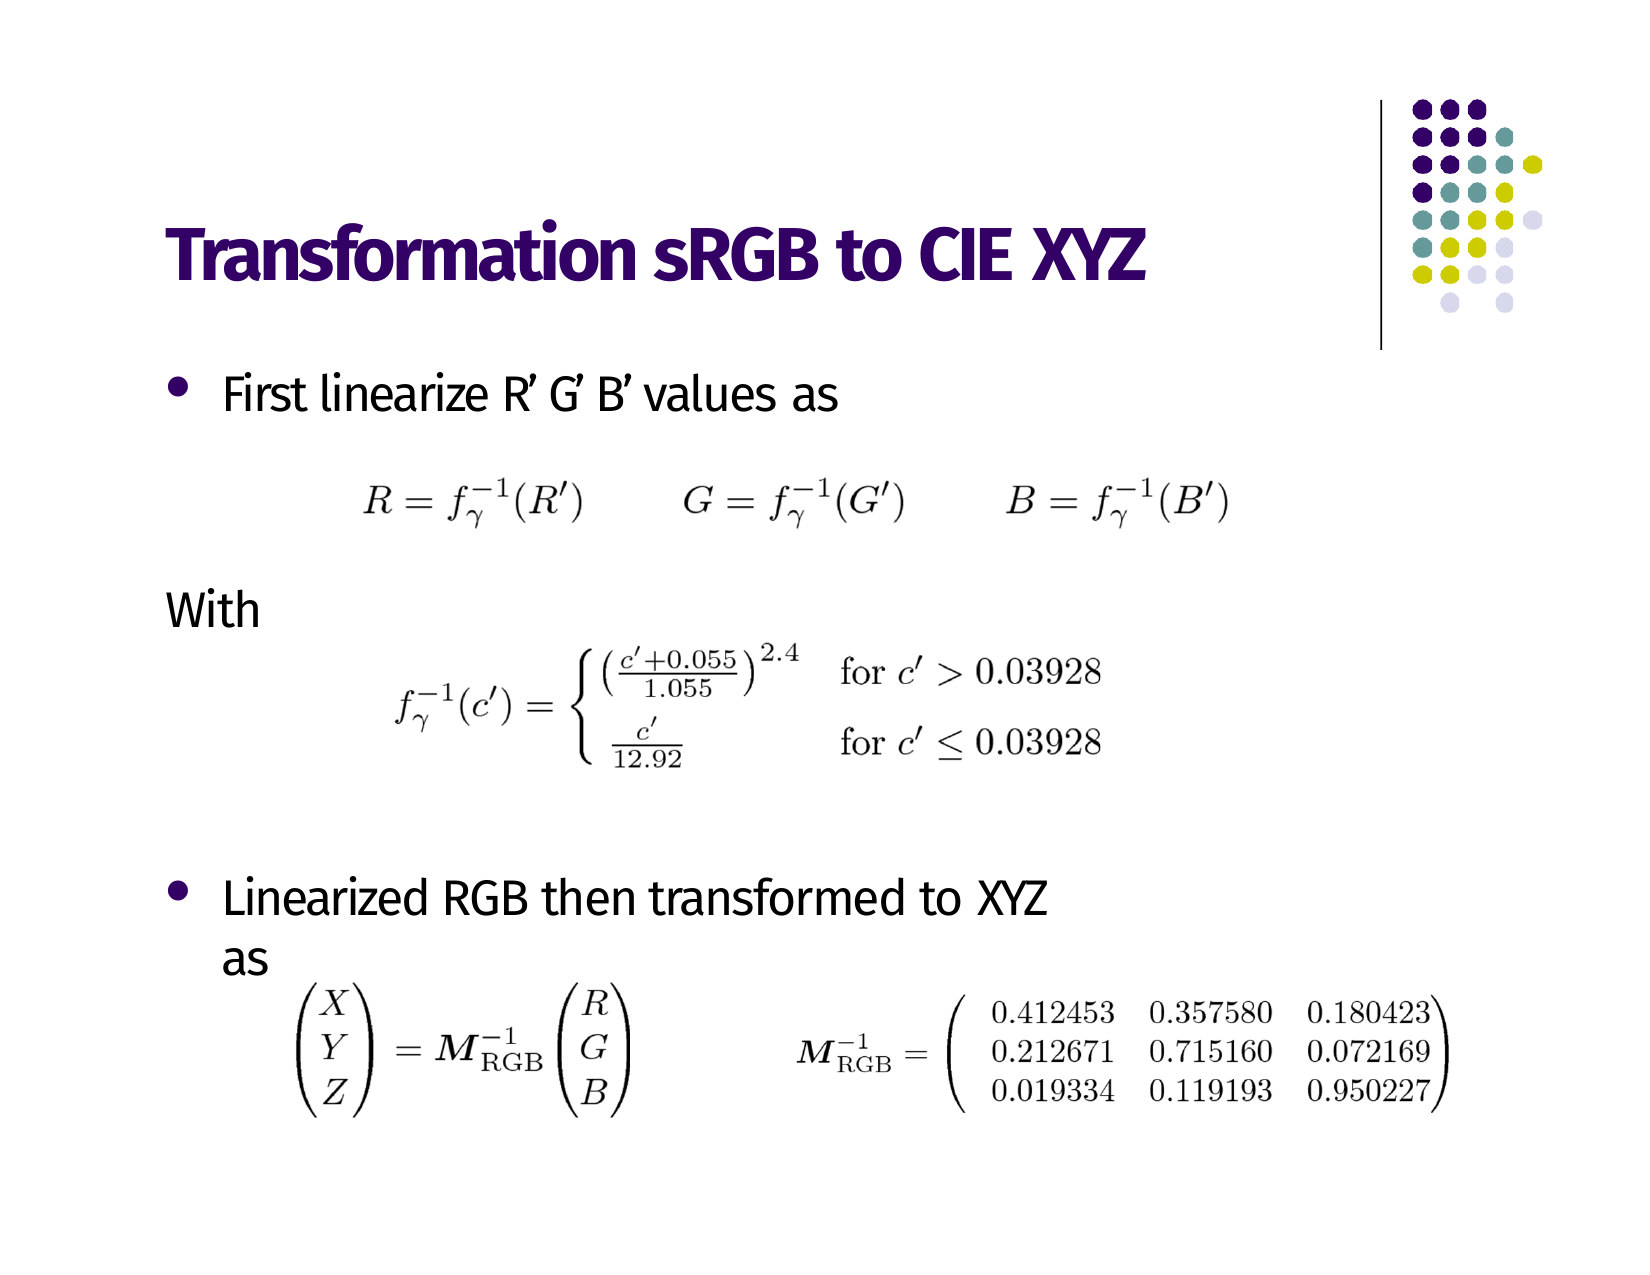

# Transformation sRGB to CIE XYZ
First linearize R’ G’ B’ values as

With

Linearized RGB then transformed to XYZ as